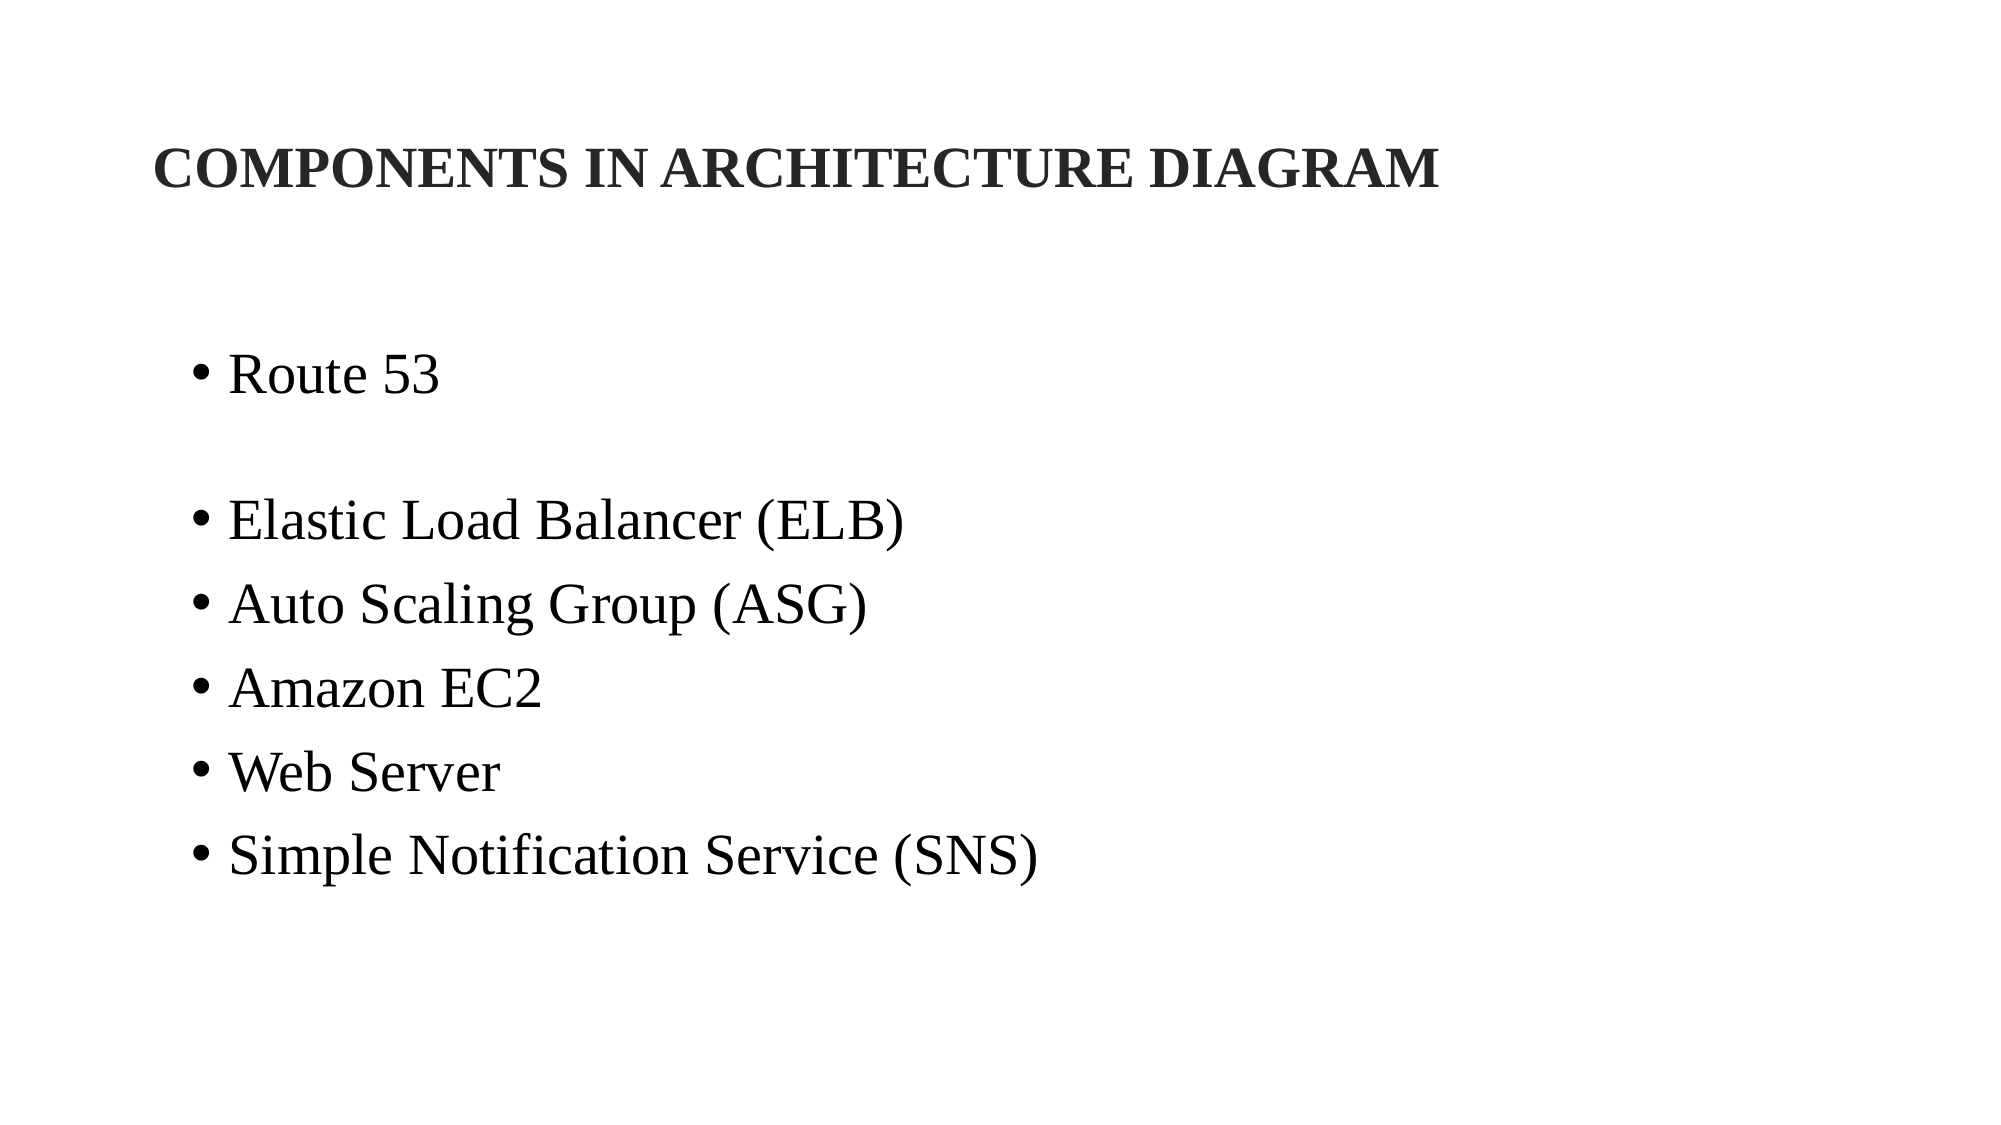

# COMPONENTS IN ARCHITECTURE DIAGRAM

Route 53
Elastic Load Balancer (ELB)
Auto Scaling Group (ASG)
Amazon EC2
Web Server
Simple Notification Service (SNS)